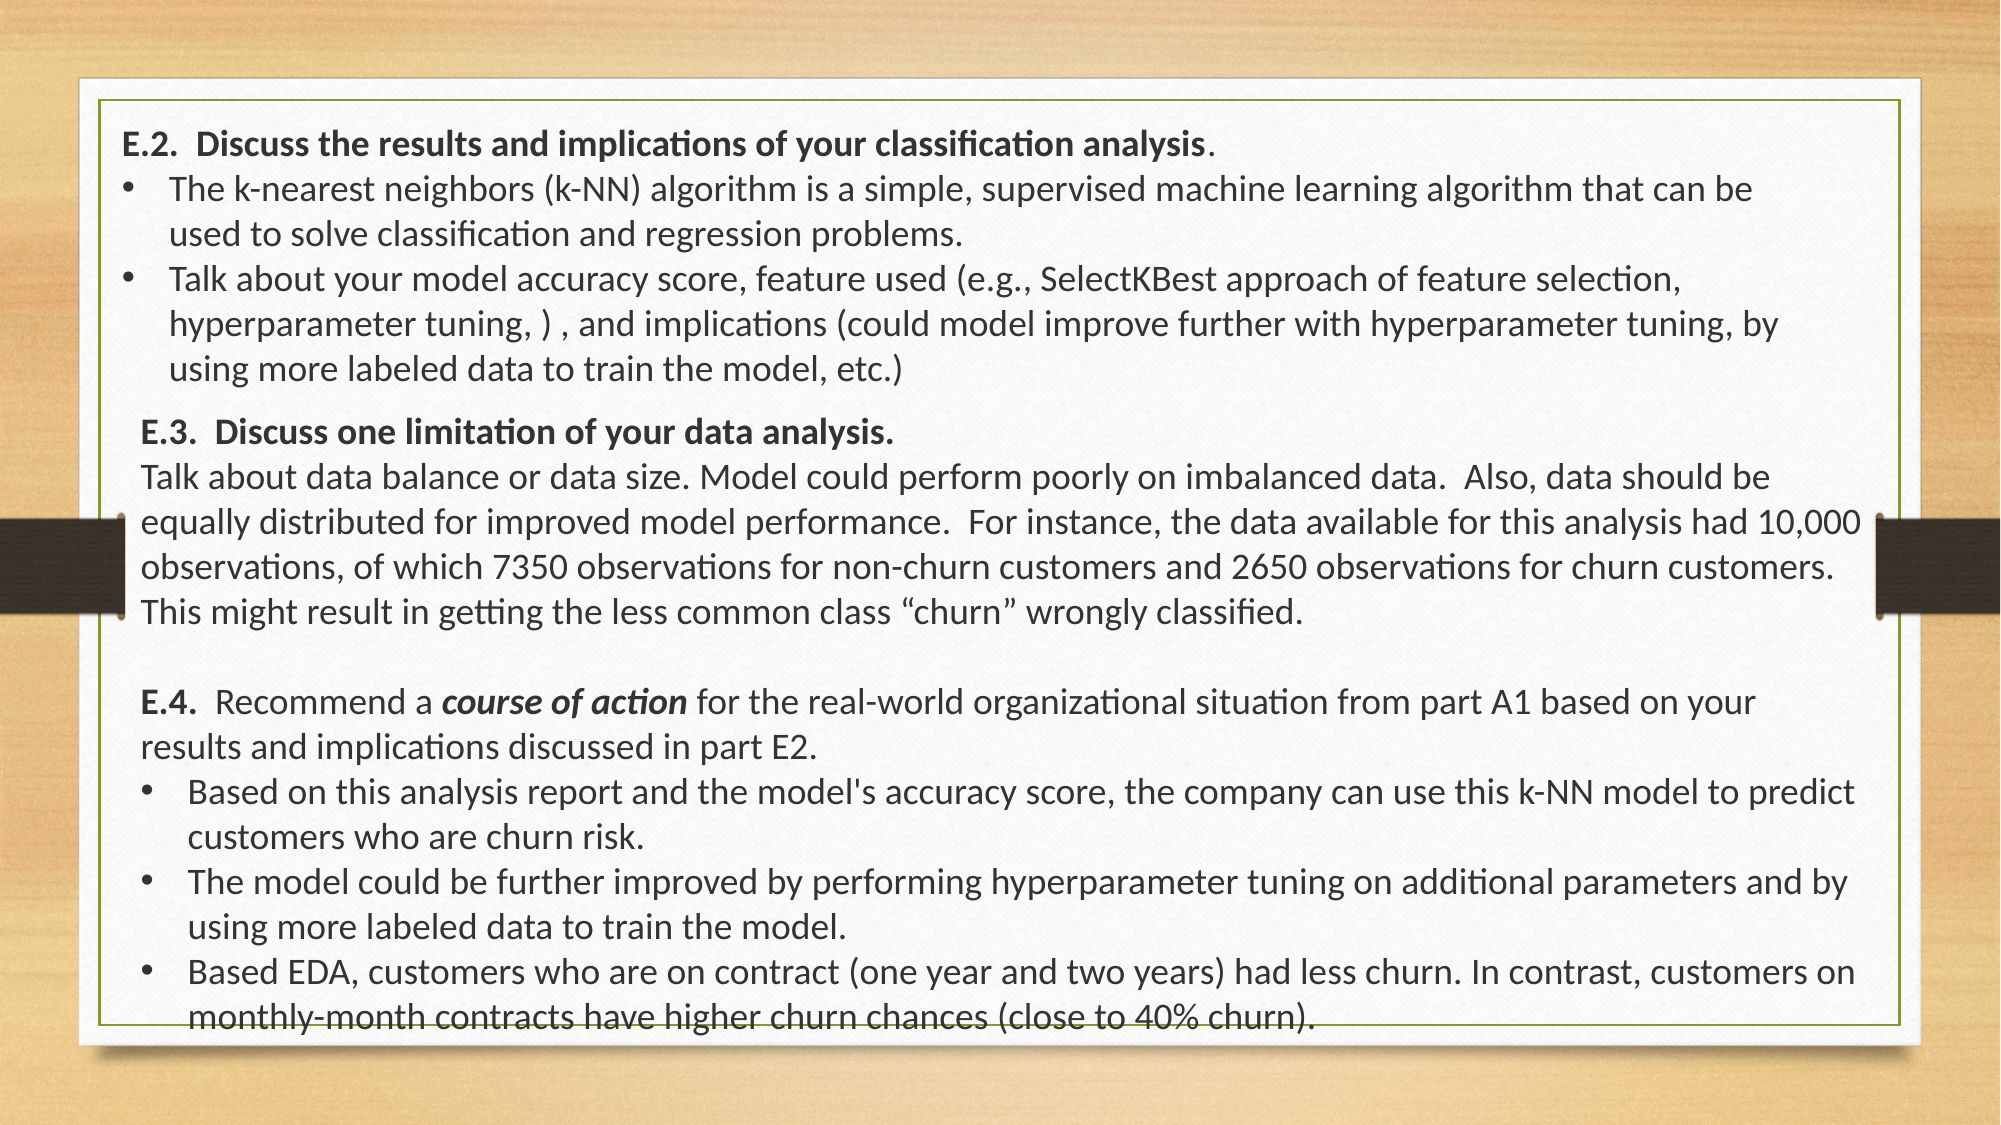

E.2.  Discuss the results and implications of your classification analysis.
The k-nearest neighbors (k-NN) algorithm is a simple, supervised machine learning algorithm that can be used to solve classification and regression problems.
Talk about your model accuracy score, feature used (e.g., SelectKBest approach of feature selection, hyperparameter tuning, ) , and implications (could model improve further with hyperparameter tuning, by using more labeled data to train the model, etc.)
E.3.  Discuss one limitation of your data analysis.
Talk about data balance or data size. Model could perform poorly on imbalanced data.  Also, data should be equally distributed for improved model performance.  For instance, the data available for this analysis had 10,000 observations, of which 7350 observations for non-churn customers and 2650 observations for churn customers. This might result in getting the less common class “churn” wrongly classified.

E.4.  Recommend a course of action for the real-world organizational situation from part A1 based on your results and implications discussed in part E2.
Based on this analysis report and the model's accuracy score, the company can use this k-NN model to predict customers who are churn risk.
The model could be further improved by performing hyperparameter tuning on additional parameters and by using more labeled data to train the model.
Based EDA, customers who are on contract (one year and two years) had less churn. In contrast, customers on monthly-month contracts have higher churn chances (close to 40% churn).